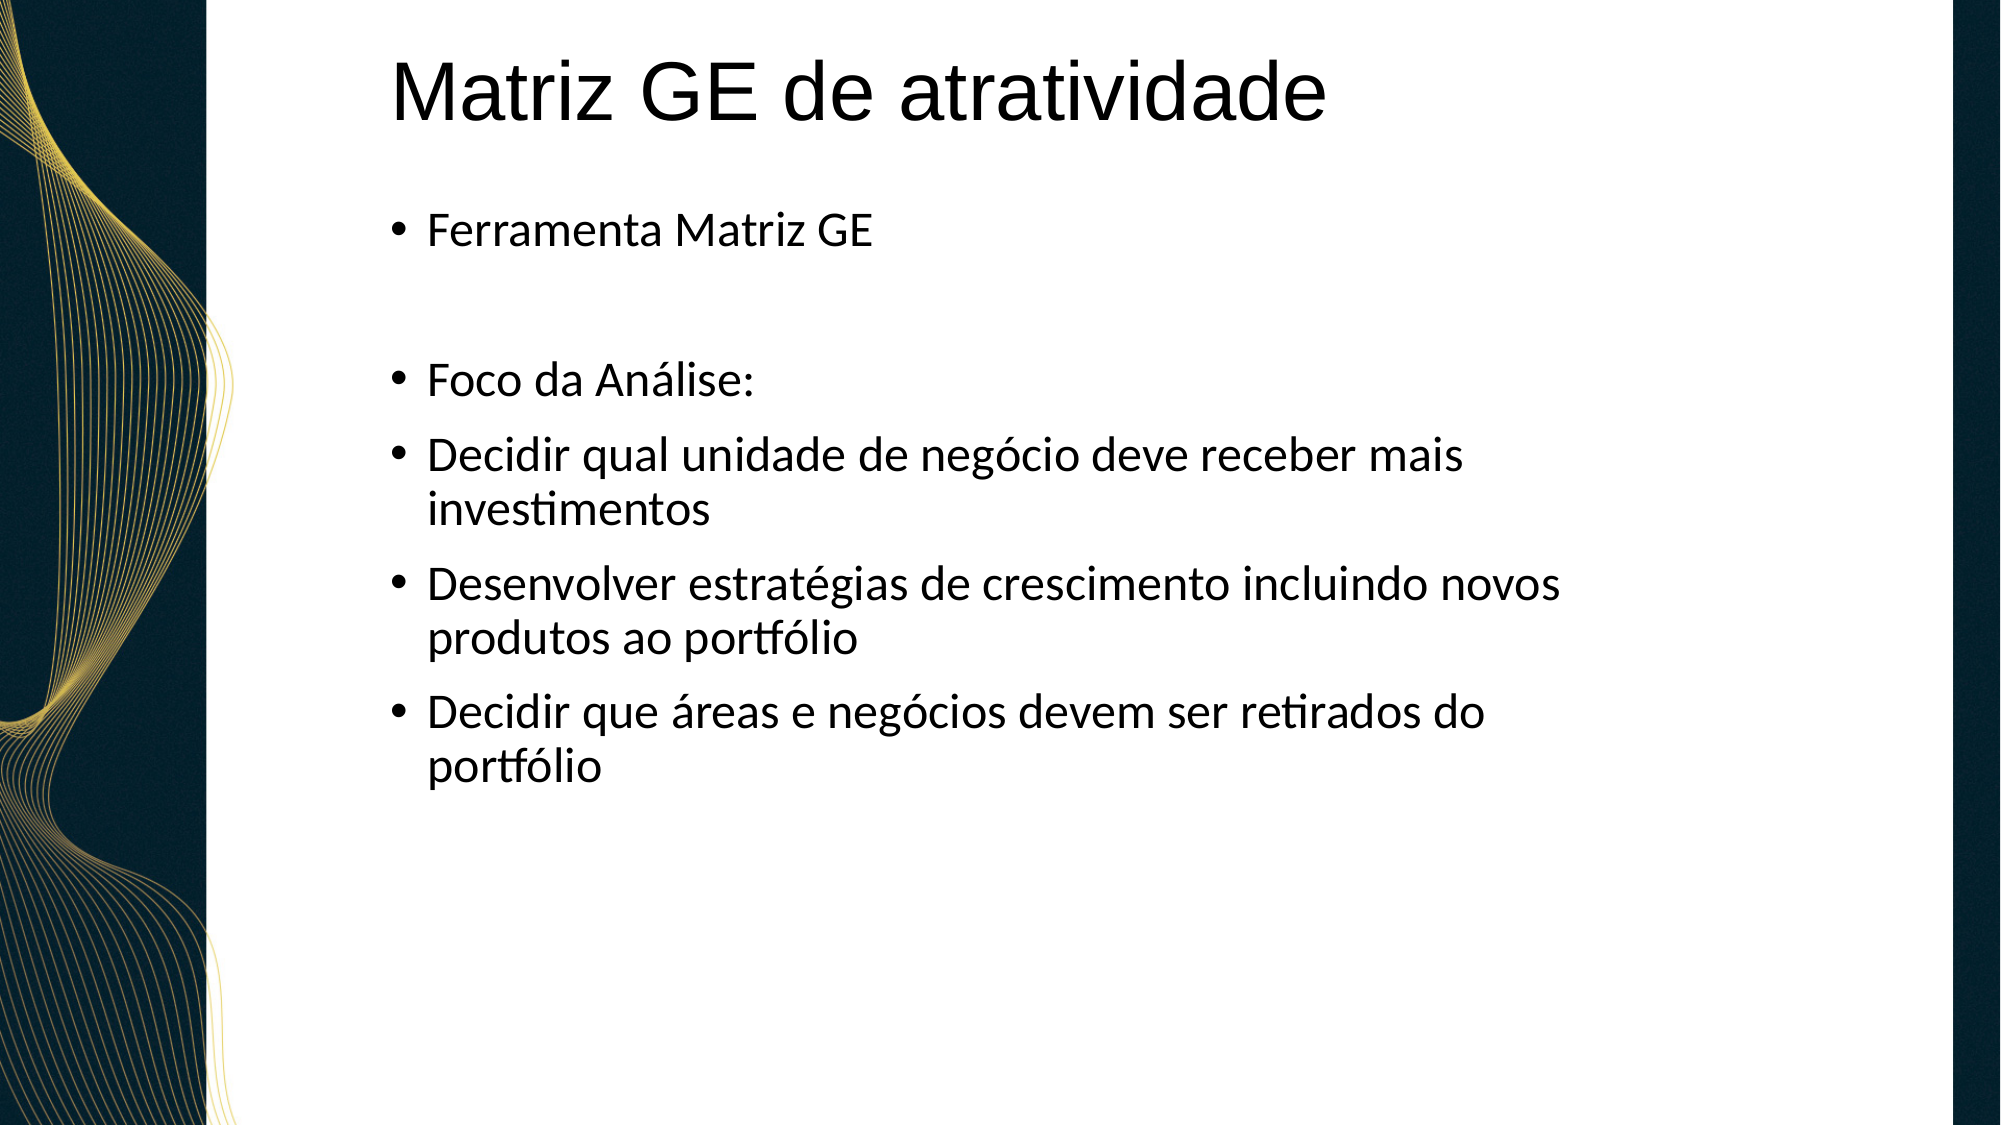

# Matriz GE de atratividade
Ferramenta Matriz GE

Foco da Análise:
Decidir qual unidade de negócio deve receber mais investimentos
Desenvolver estratégias de crescimento incluindo novos produtos ao portfólio
Decidir que áreas e negócios devem ser retirados do portfólio